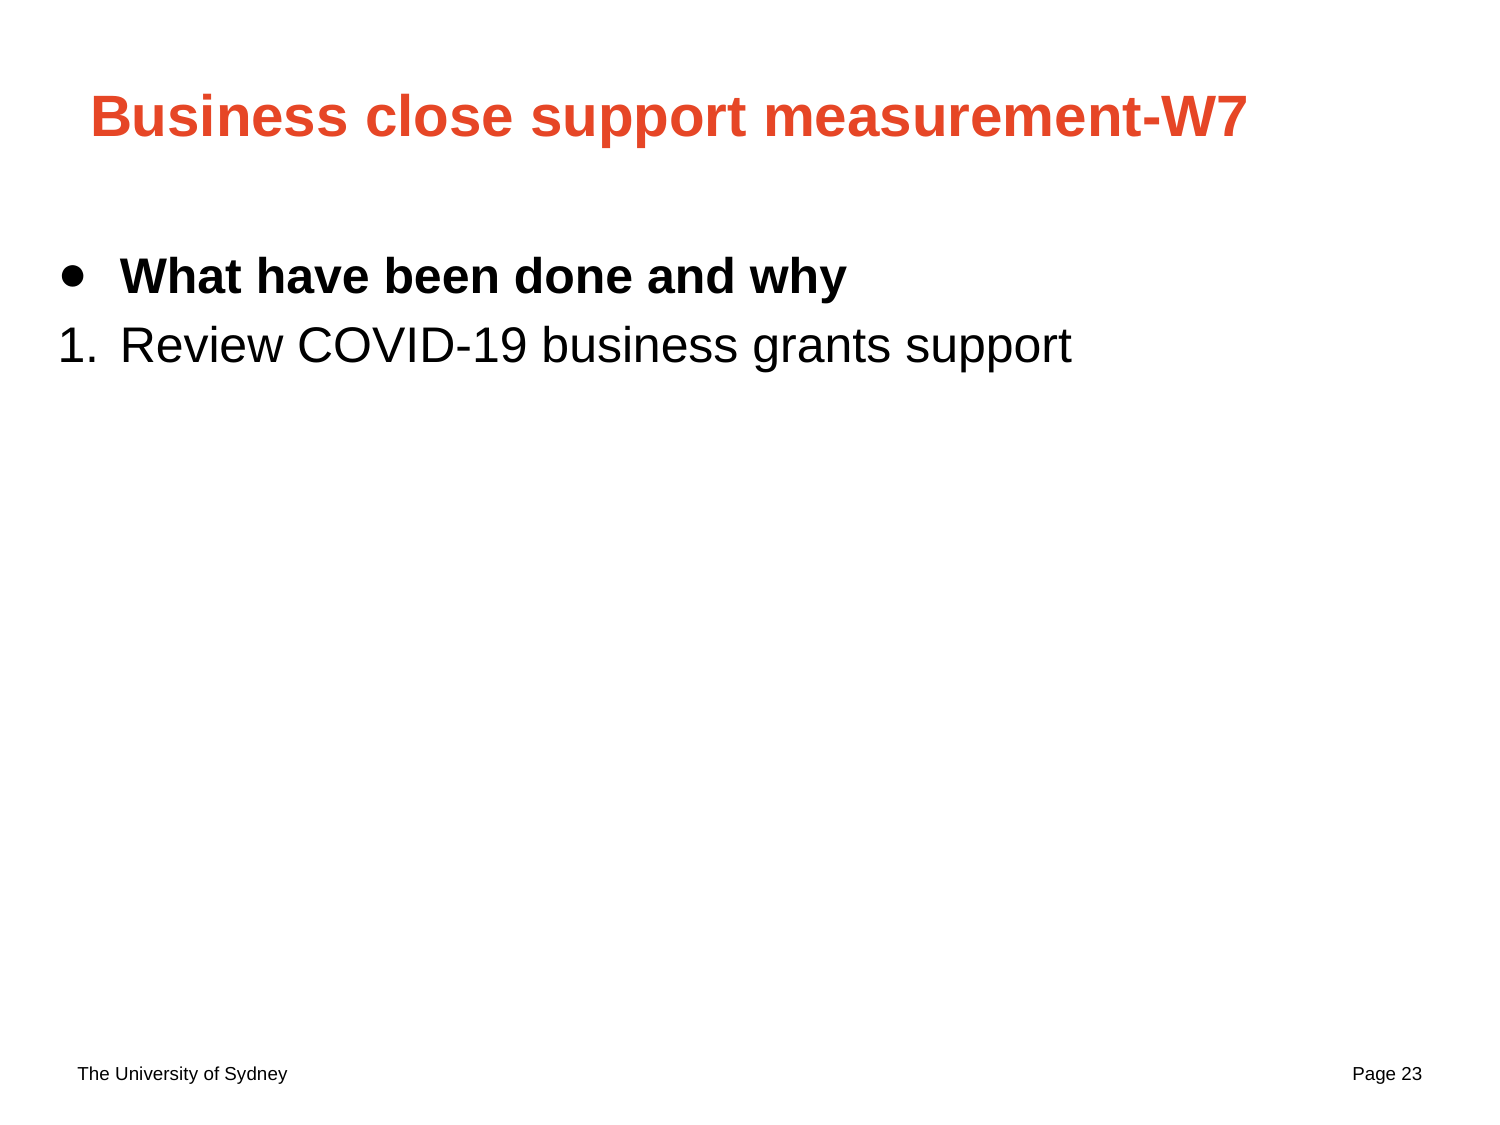

# Business close support measurement-W7

What have been done and why
Review COVID-19 business grants support